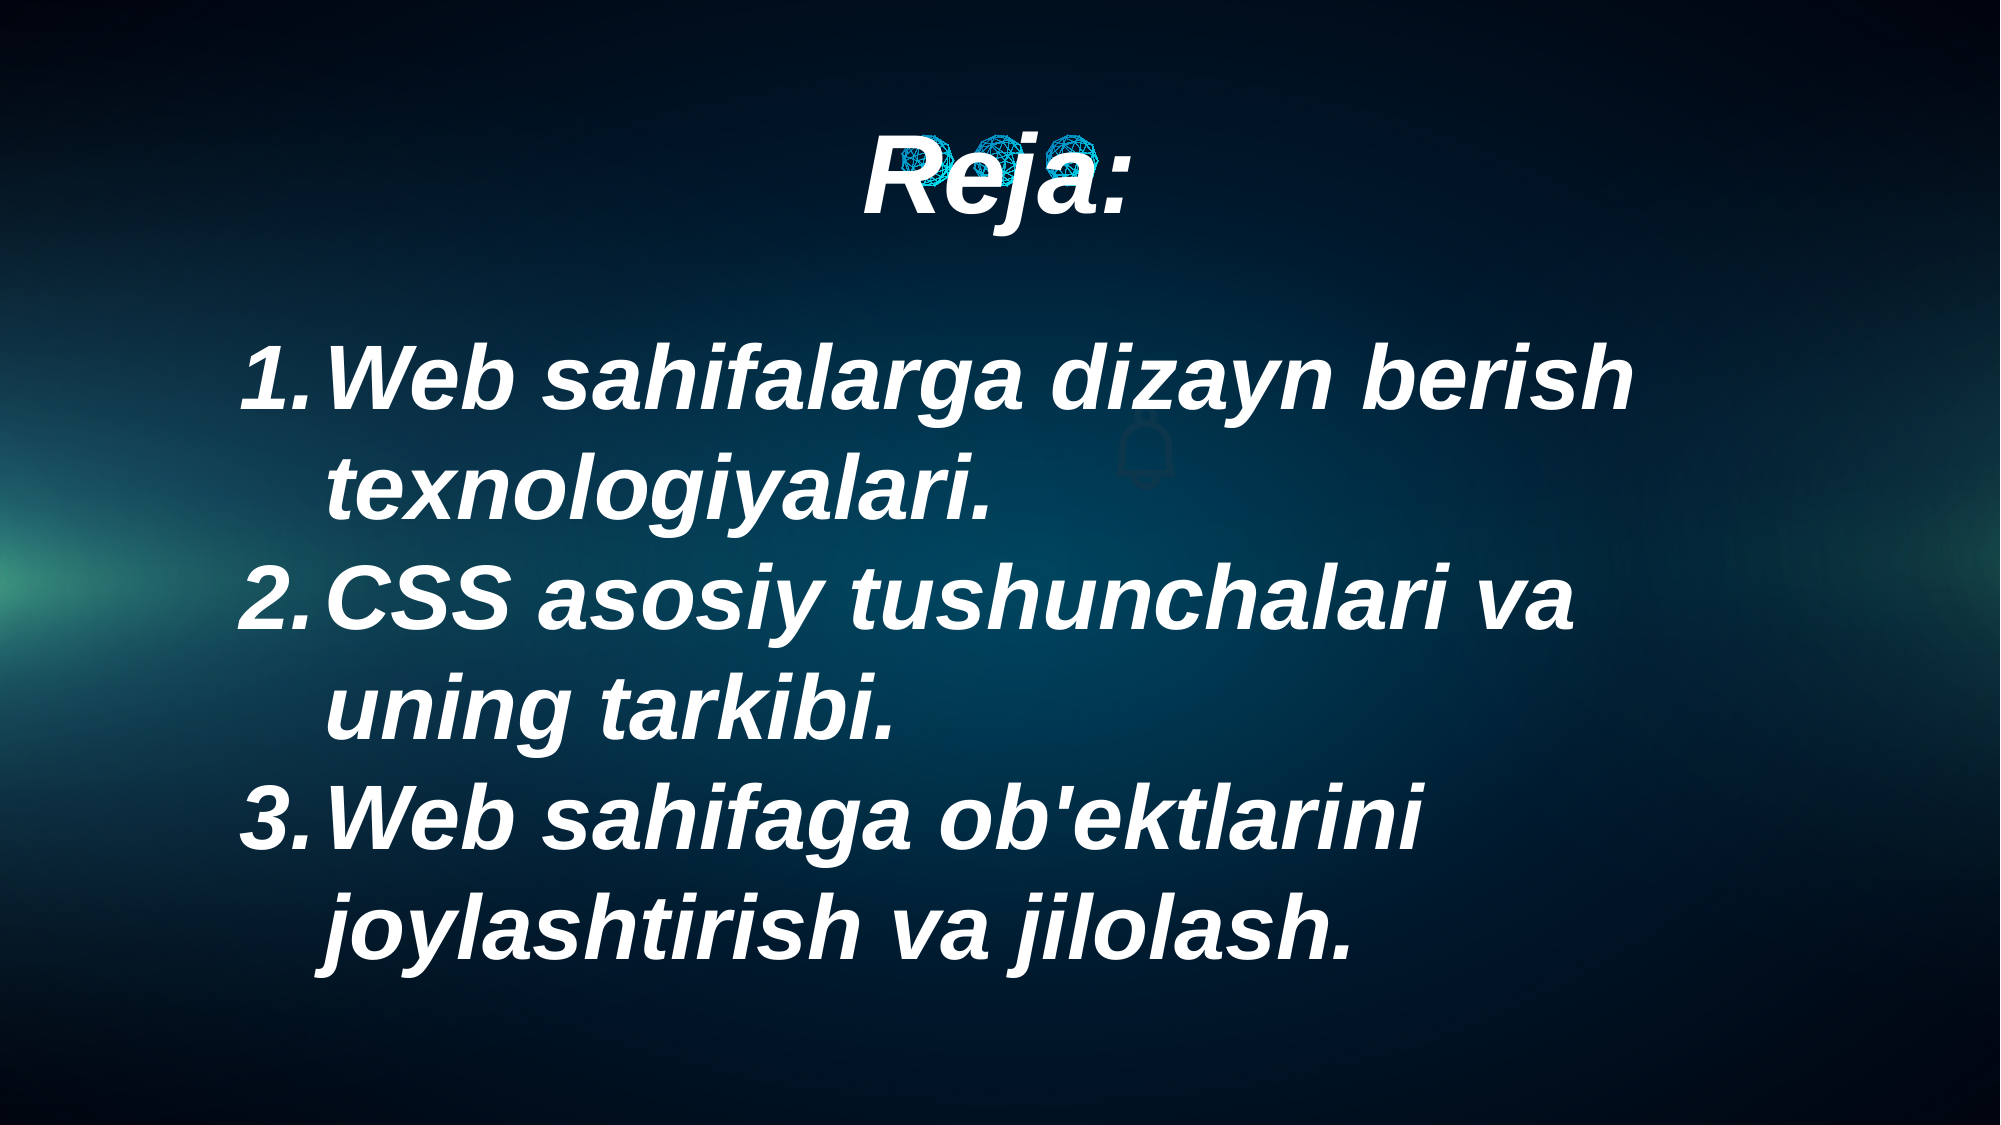

Reja:

Web sahifalarga dizayn berish texnologiyalari.
CSS asosiy tushunchalari va uning tarkibi.
Web sahifaga ob'ektlarini joylashtirish va jilolash.